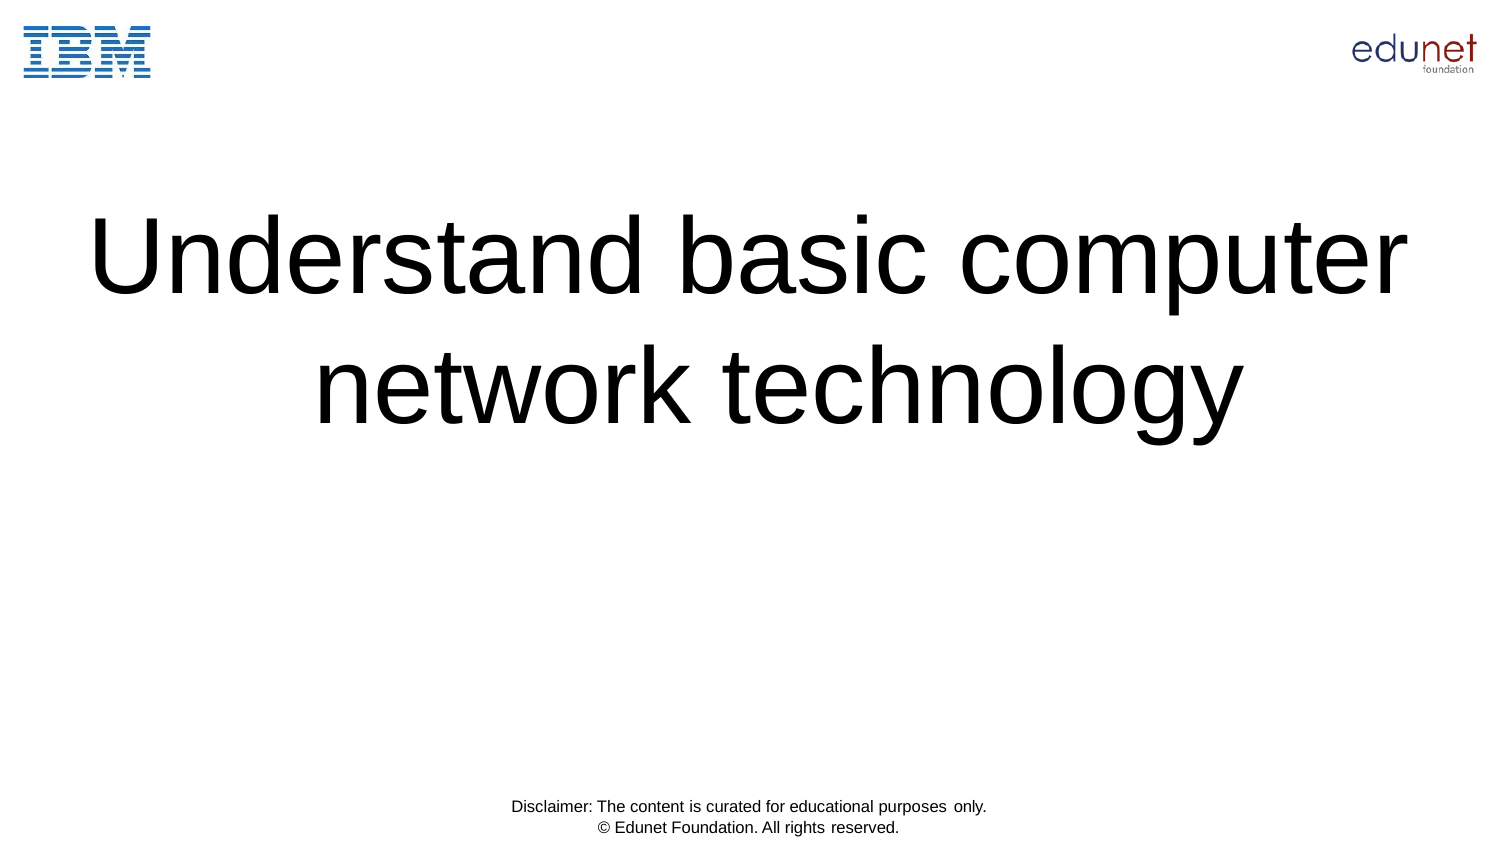

# Understand basic computer  network technology
Disclaimer: The content is curated for educational purposes only.
© Edunet Foundation. All rights reserved.